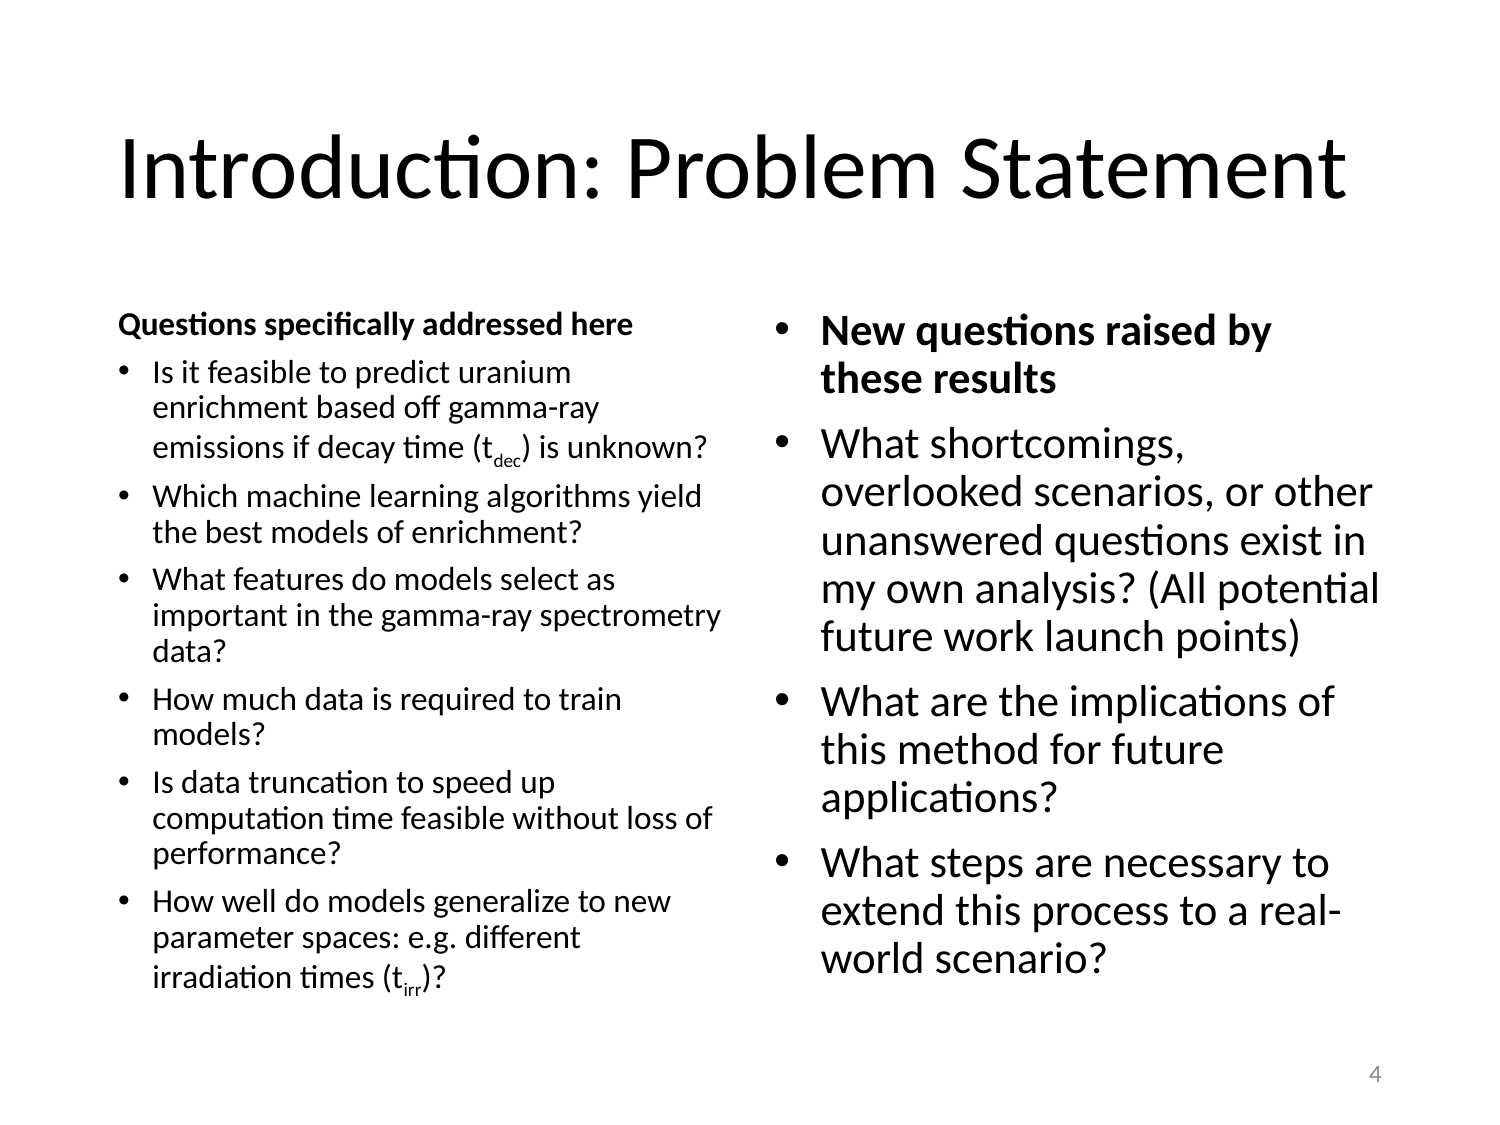

# Introduction: Problem Statement
Questions specifically addressed here
Is it feasible to predict uranium enrichment based off gamma-ray emissions if decay time (tdec) is unknown?
Which machine learning algorithms yield the best models of enrichment?
What features do models select as important in the gamma-ray spectrometry data?
How much data is required to train models?
Is data truncation to speed up computation time feasible without loss of performance?
How well do models generalize to new parameter spaces: e.g. different irradiation times (tirr)?

New questions raised by these results
What shortcomings, overlooked scenarios, or other unanswered questions exist in my own analysis? (All potential future work launch points)
What are the implications of this method for future applications?
What steps are necessary to extend this process to a real-world scenario?

4